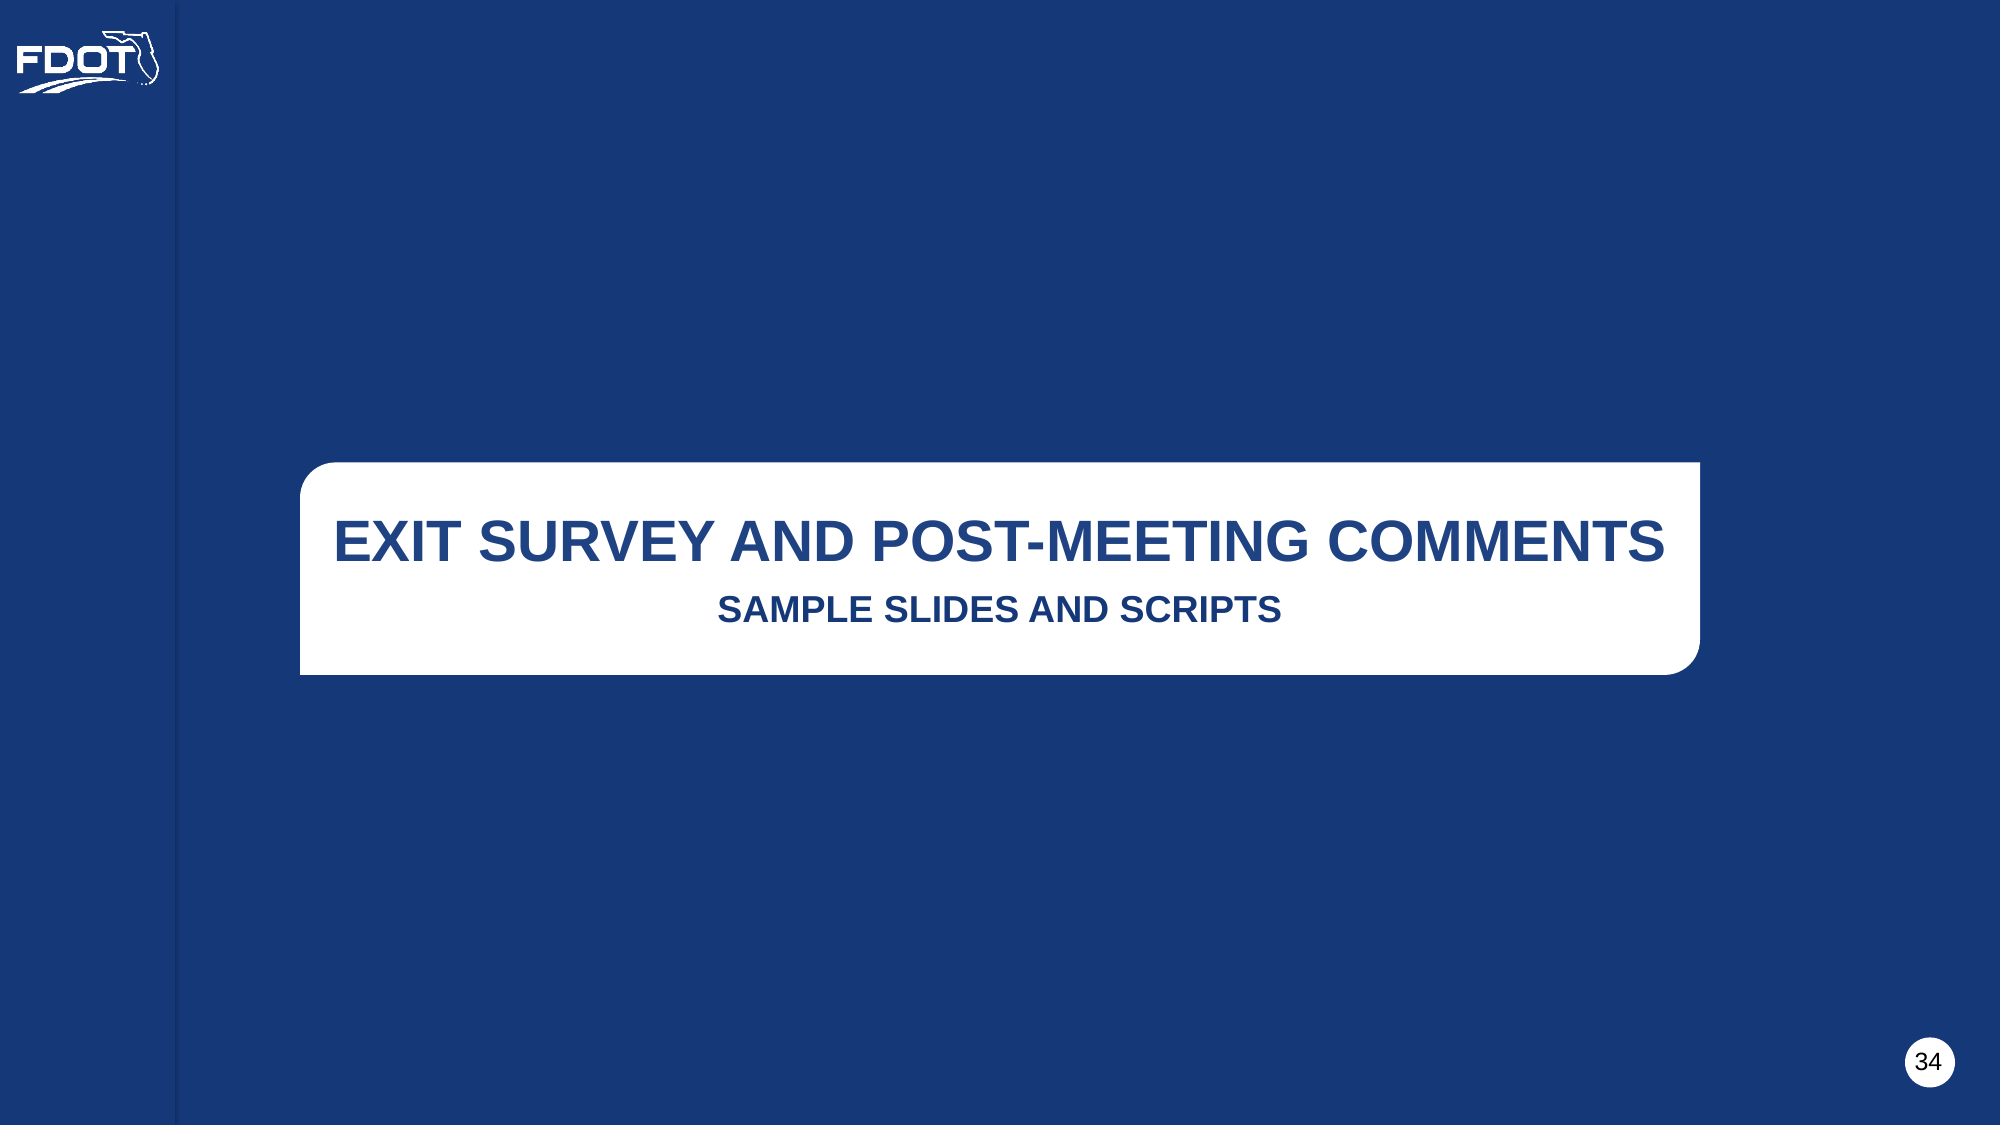

EXIT SURVEY AND POST-MEETING COMMENTS
SAMPLE SLIDES AND SCRIPTS
 34